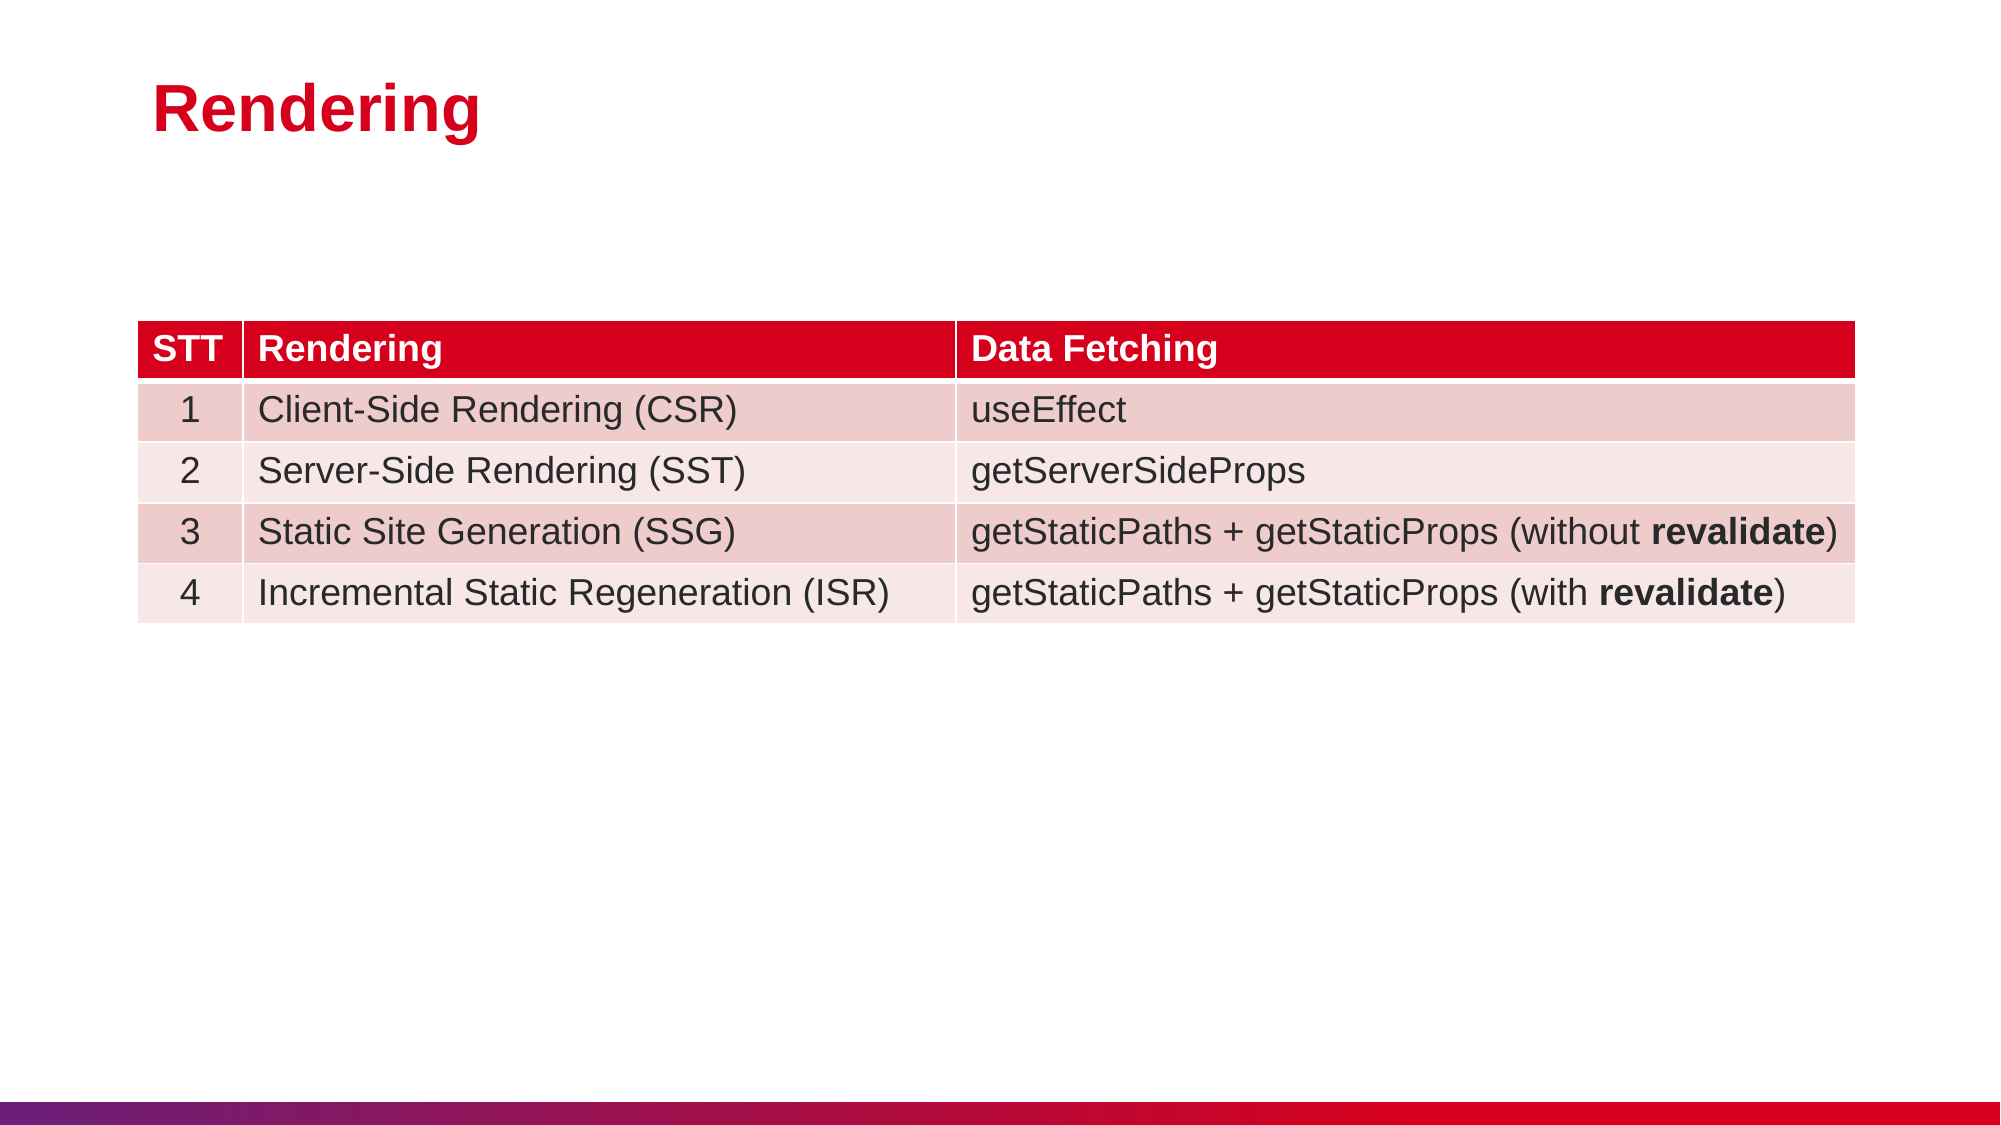

# Rendering
| STT | Rendering | Data Fetching |
| --- | --- | --- |
| 1 | Client-Side Rendering (CSR) | useEffect |
| 2 | Server-Side Rendering (SST) | getServerSideProps |
| 3 | Static Site Generation (SSG) | getStaticPaths + getStaticProps (without revalidate) |
| 4 | Incremental Static Regeneration (ISR) | getStaticPaths + getStaticProps (with revalidate) |